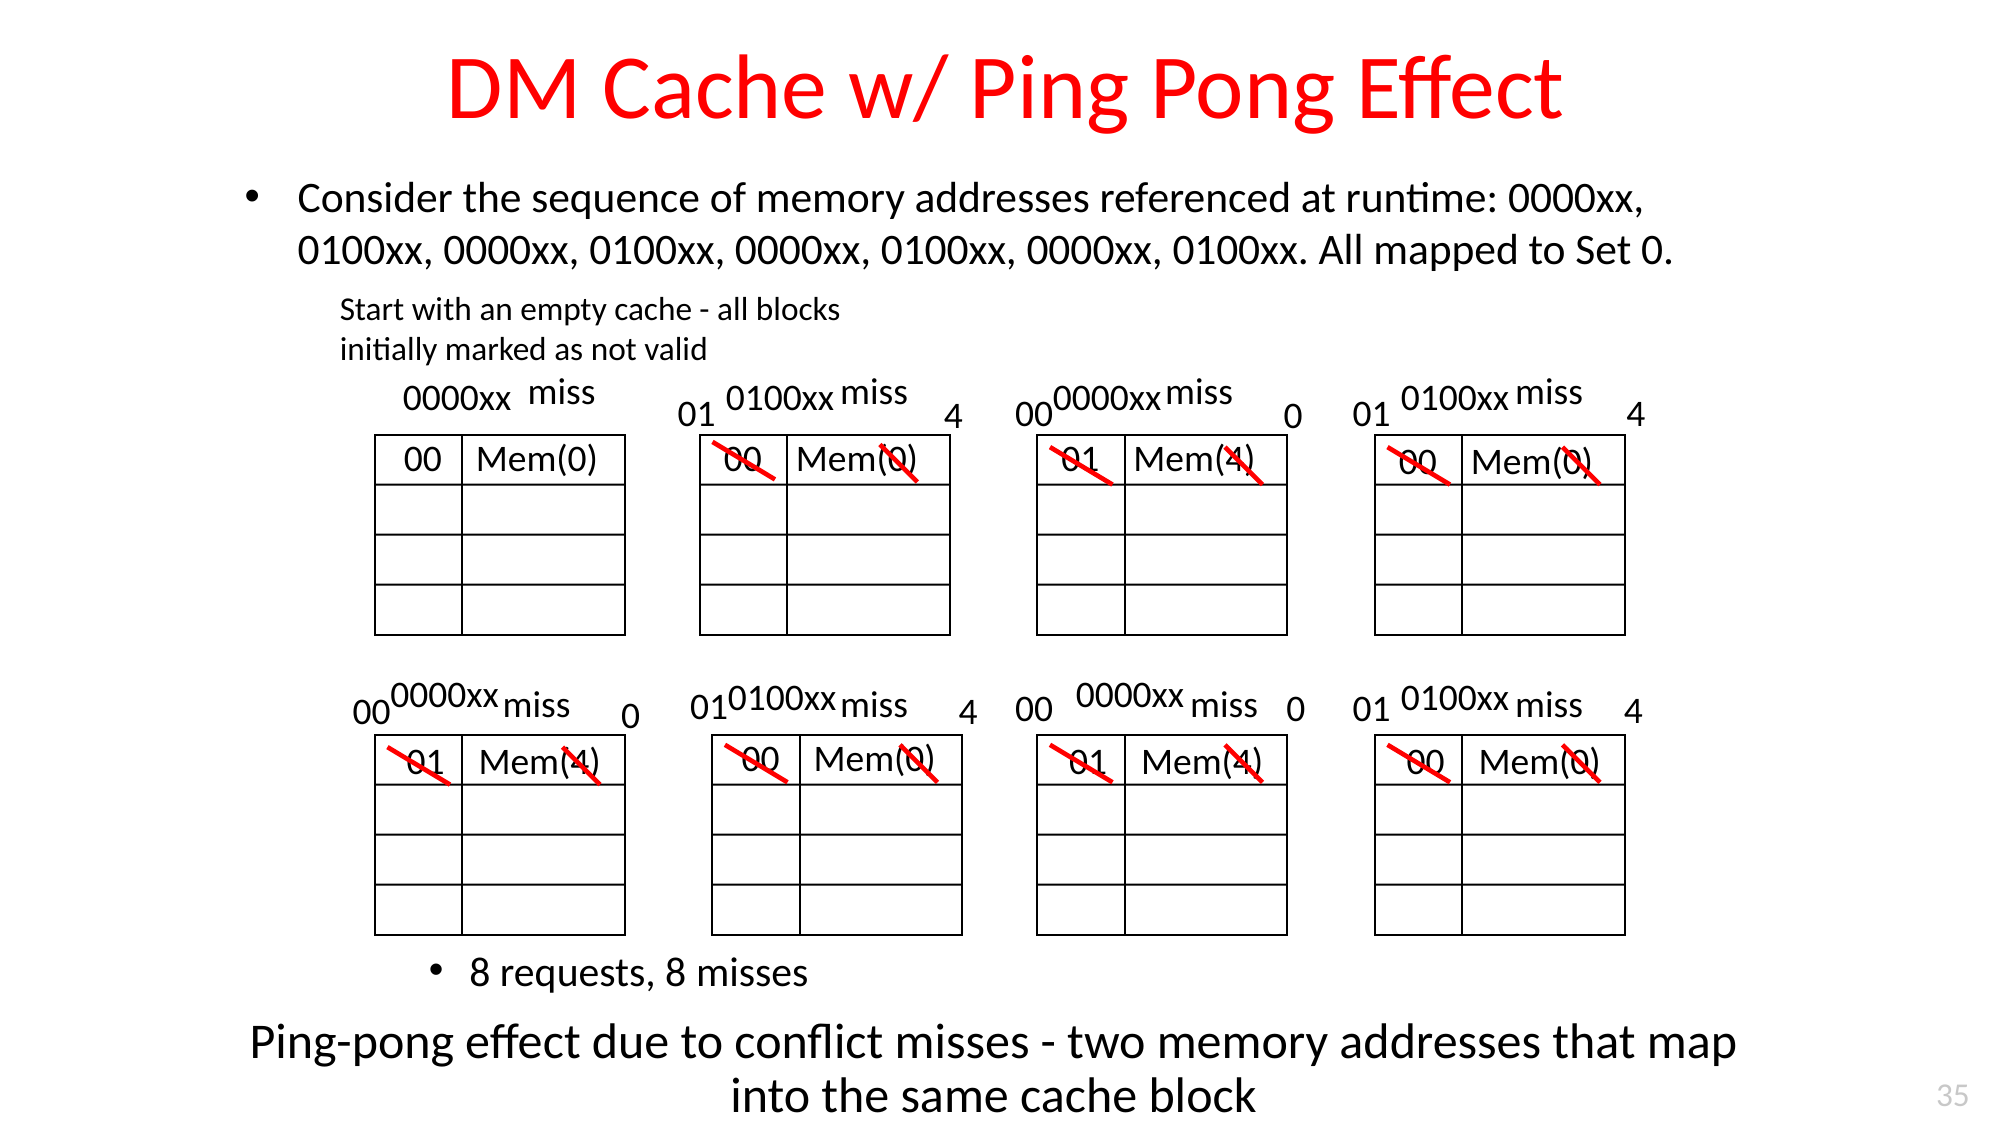

DM Cache w/ Ping Pong Effect
Consider the sequence of memory addresses referenced at runtime: 0000xx, 0100xx, 0000xx, 0100xx, 0000xx, 0100xx, 0000xx, 0100xx. All mapped to Set 0.

Start with an empty cache - all blocks initially marked as not valid
miss
miss
miss
miss
0000xx
0100xx
0000xx
0100xx
4
01

00
0

01
4

00    Mem(0)
00    Mem(0)
01    Mem(4)
00    Mem(0)

0000xx
0000xx
0100xx
0100xx
miss
miss
miss
miss
01
4

0
00

01
4

00
0

00    Mem(0)
01    Mem(4)
01    Mem(4)
00    Mem(0)

8 requests, 8 misses
Ping-pong effect due to conflict misses - two memory addresses that map into the same cache block
35